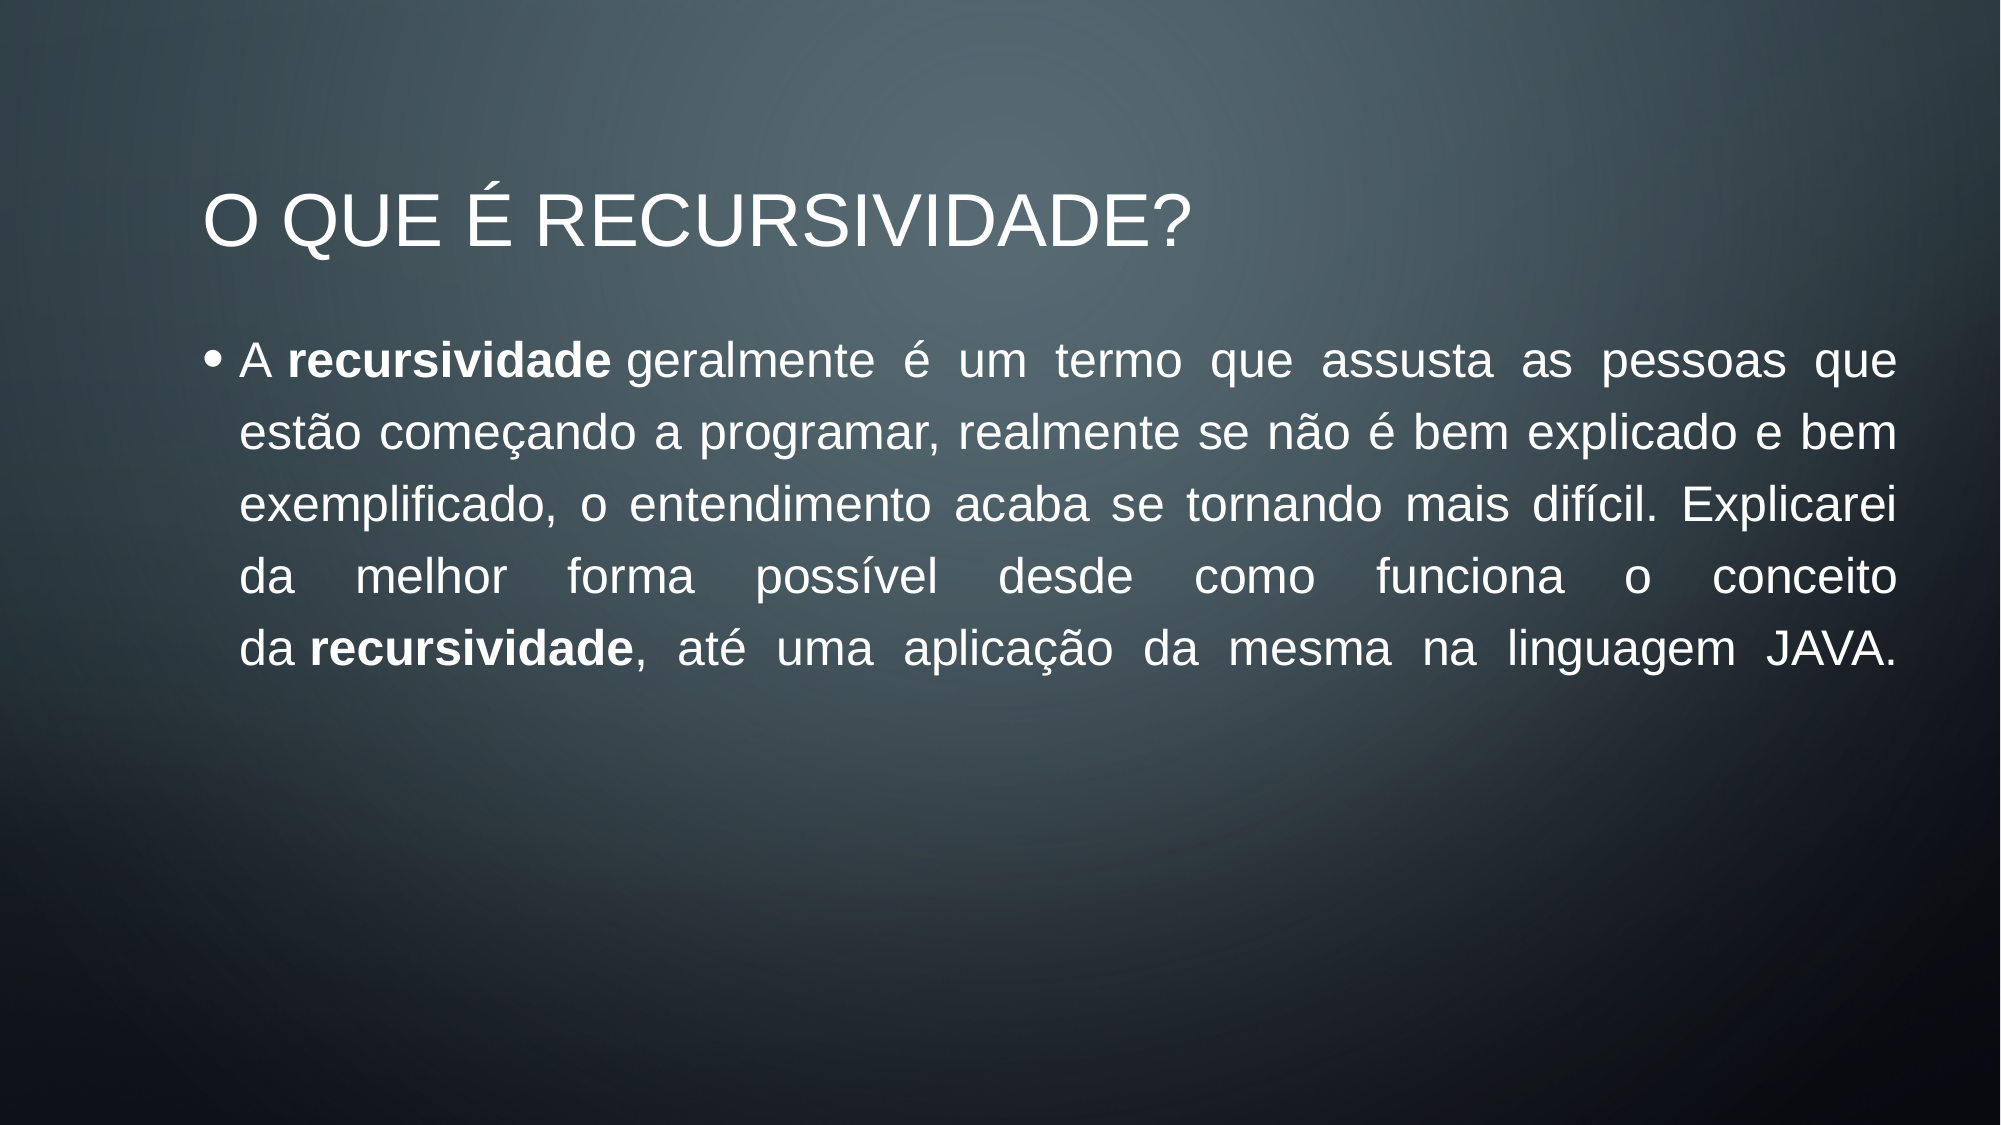

# O QUE É RECURSIVIDADE?
A recursividade geralmente é um termo que assusta as pessoas que estão começando a programar, realmente se não é bem explicado e bem exemplificado, o entendimento acaba se tornando mais difícil. Explicarei da melhor forma possível desde como funciona o conceito da recursividade, até uma aplicação da mesma na linguagem JAVA.